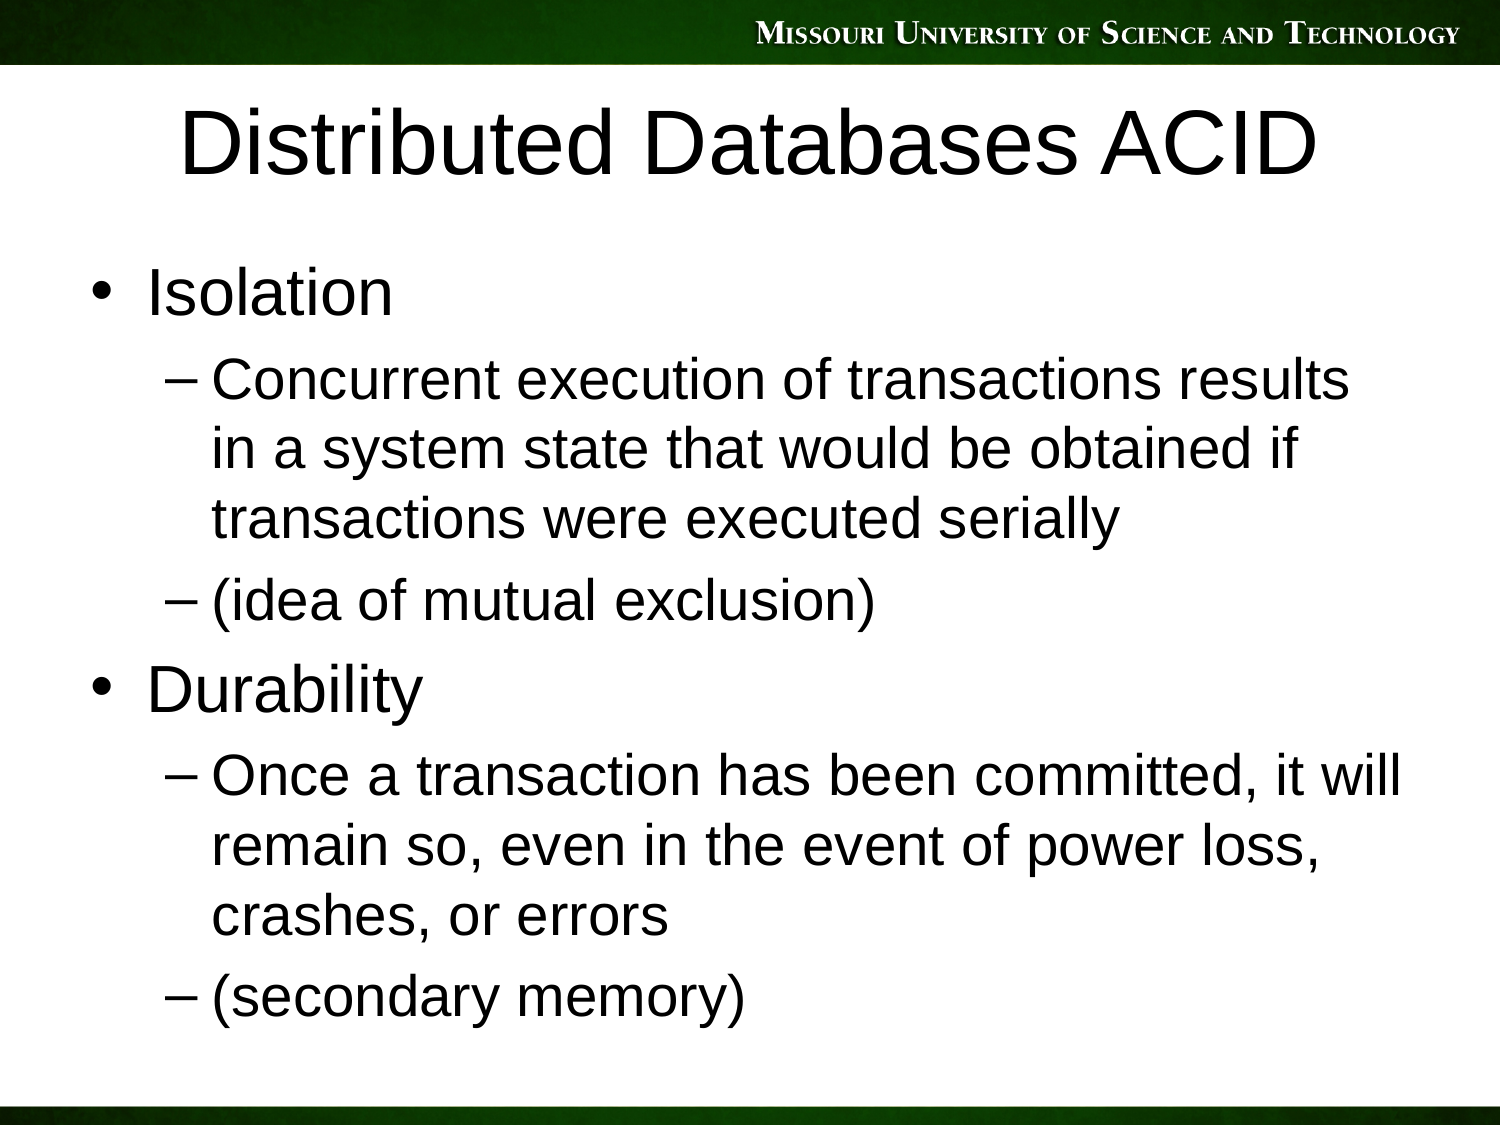

# Distributed Databases ACID
Isolation
Concurrent execution of transactions results in a system state that would be obtained if transactions were executed serially
(idea of mutual exclusion)
Durability
Once a transaction has been committed, it will remain so, even in the event of power loss, crashes, or errors
(secondary memory)